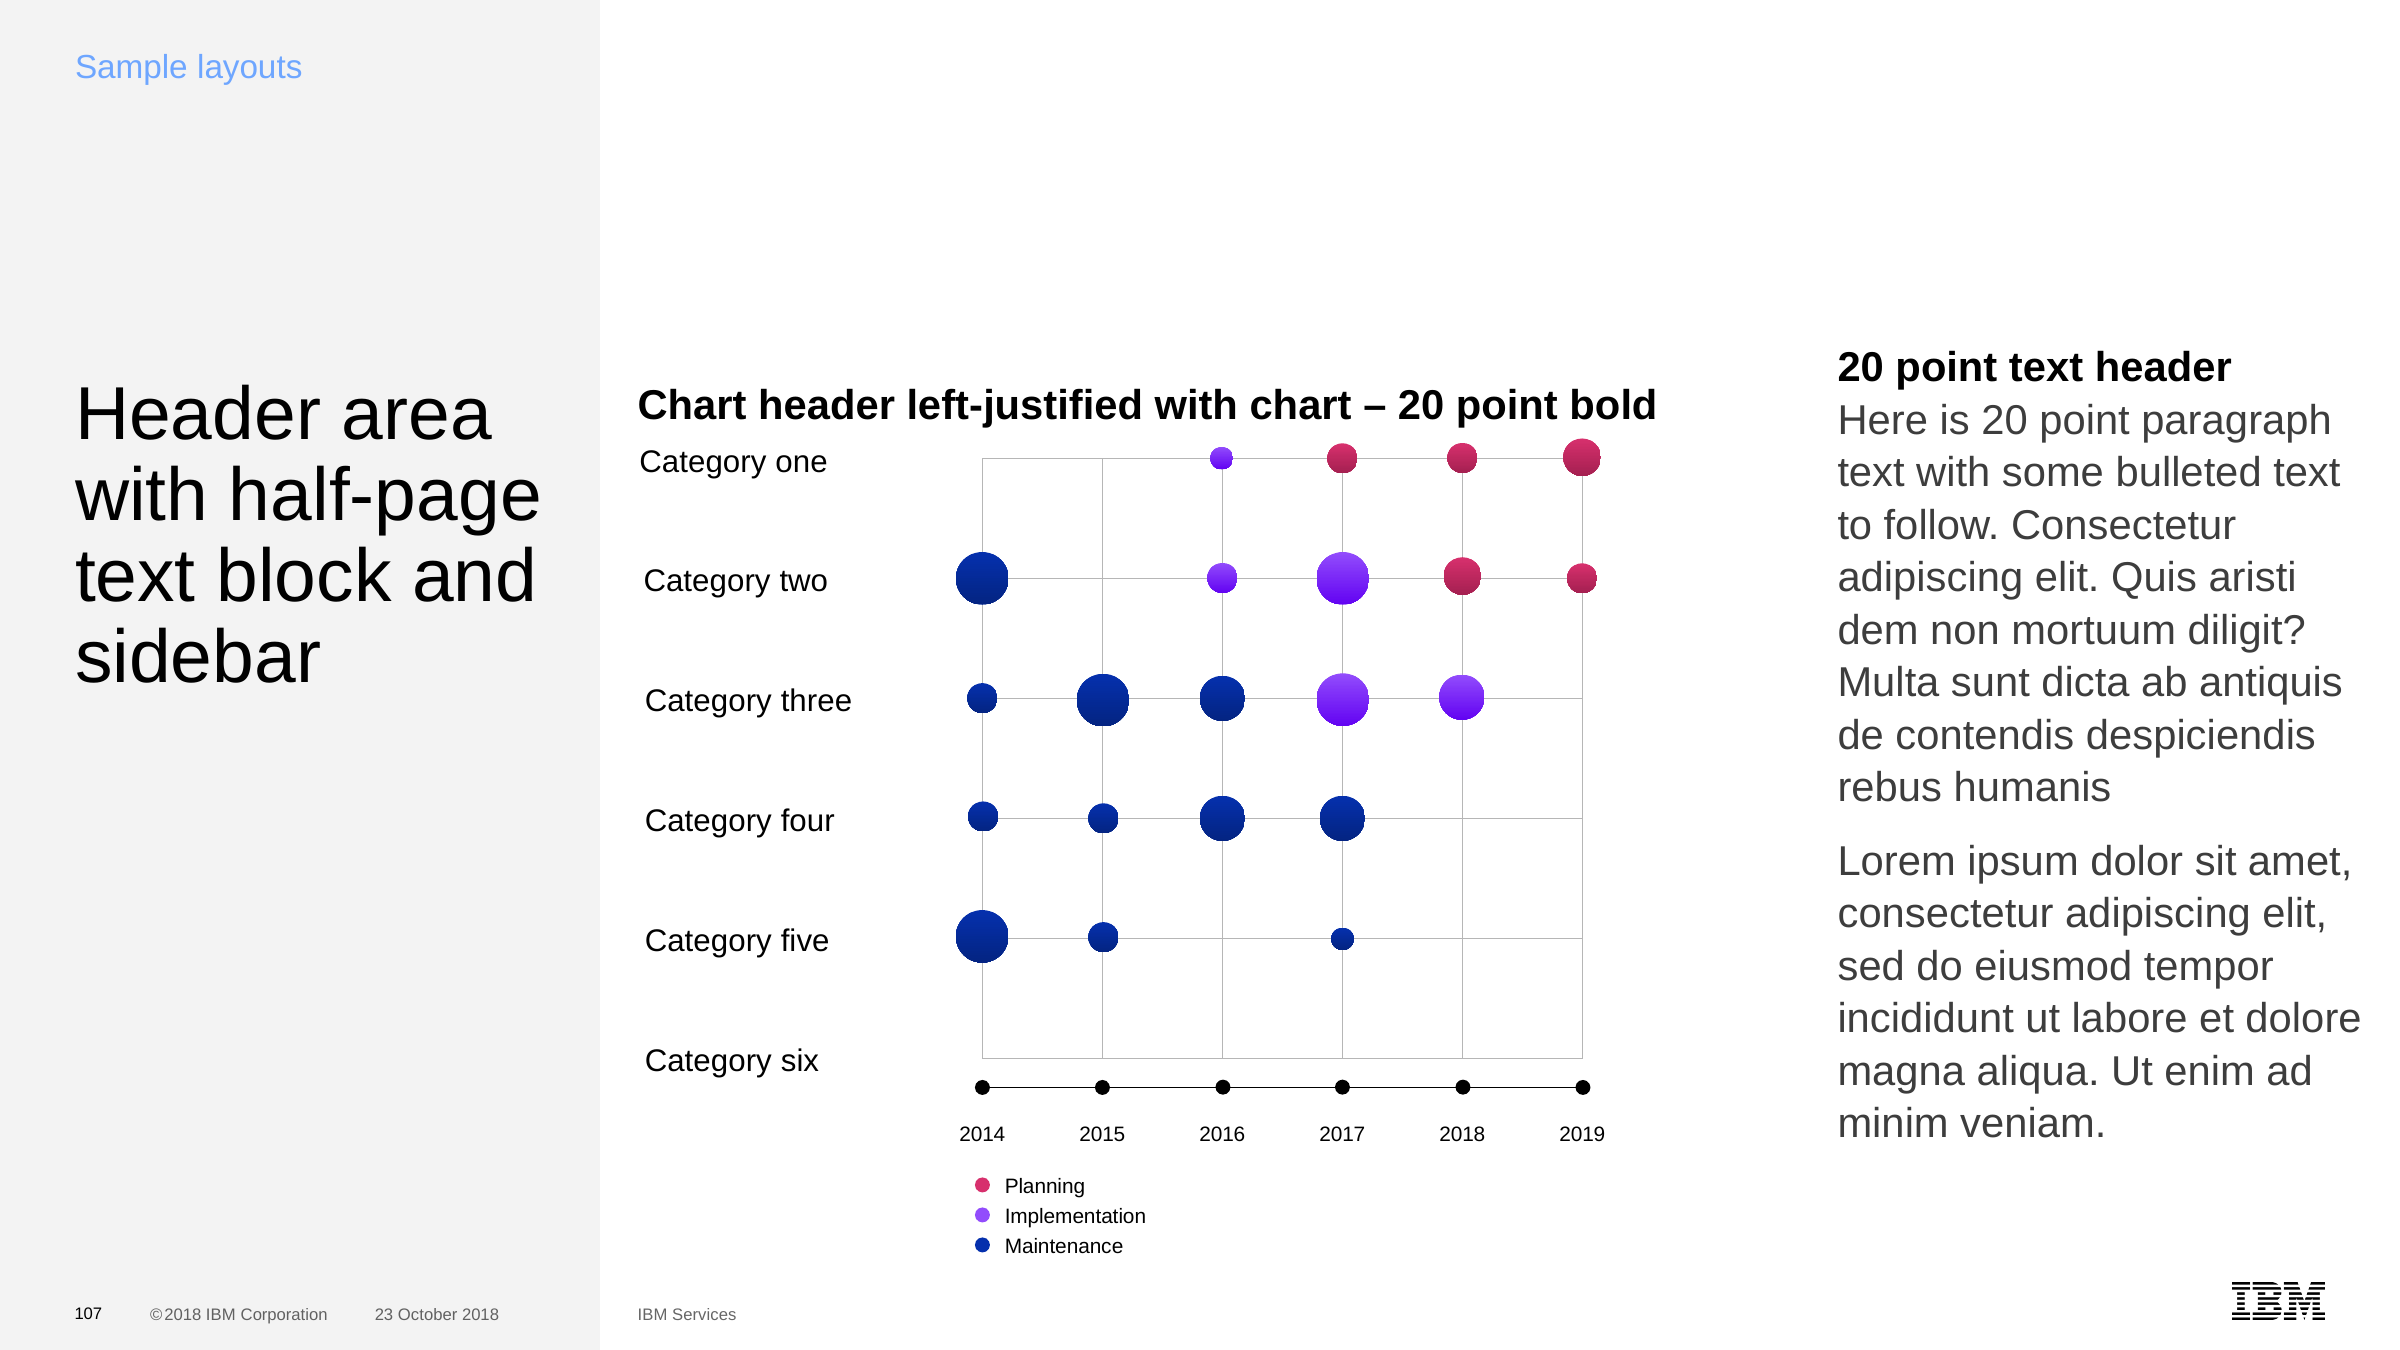

20 point text header
Here is 20 point paragraph text with some bulleted text to follow. Consectetur adipiscing elit. Quis aristi  dem non mortuum diligit? Multa sunt dicta ab antiquis de contendis despiciendis rebus humanis
Lorem ipsum dolor sit amet, consectetur adipiscing elit, sed do eiusmod tempor incididunt ut labore et dolore magna aliqua. Ut enim ad minim veniam.

Sample layouts
# Header area with half-page text block and sidebar
Chart header left-justified with chart – 20 point bold

Category one
Category two
Category three
Category four
Category five
Category six

2014
2015
2016
2017
2018
2019
Planning

Implementation
Maintenance